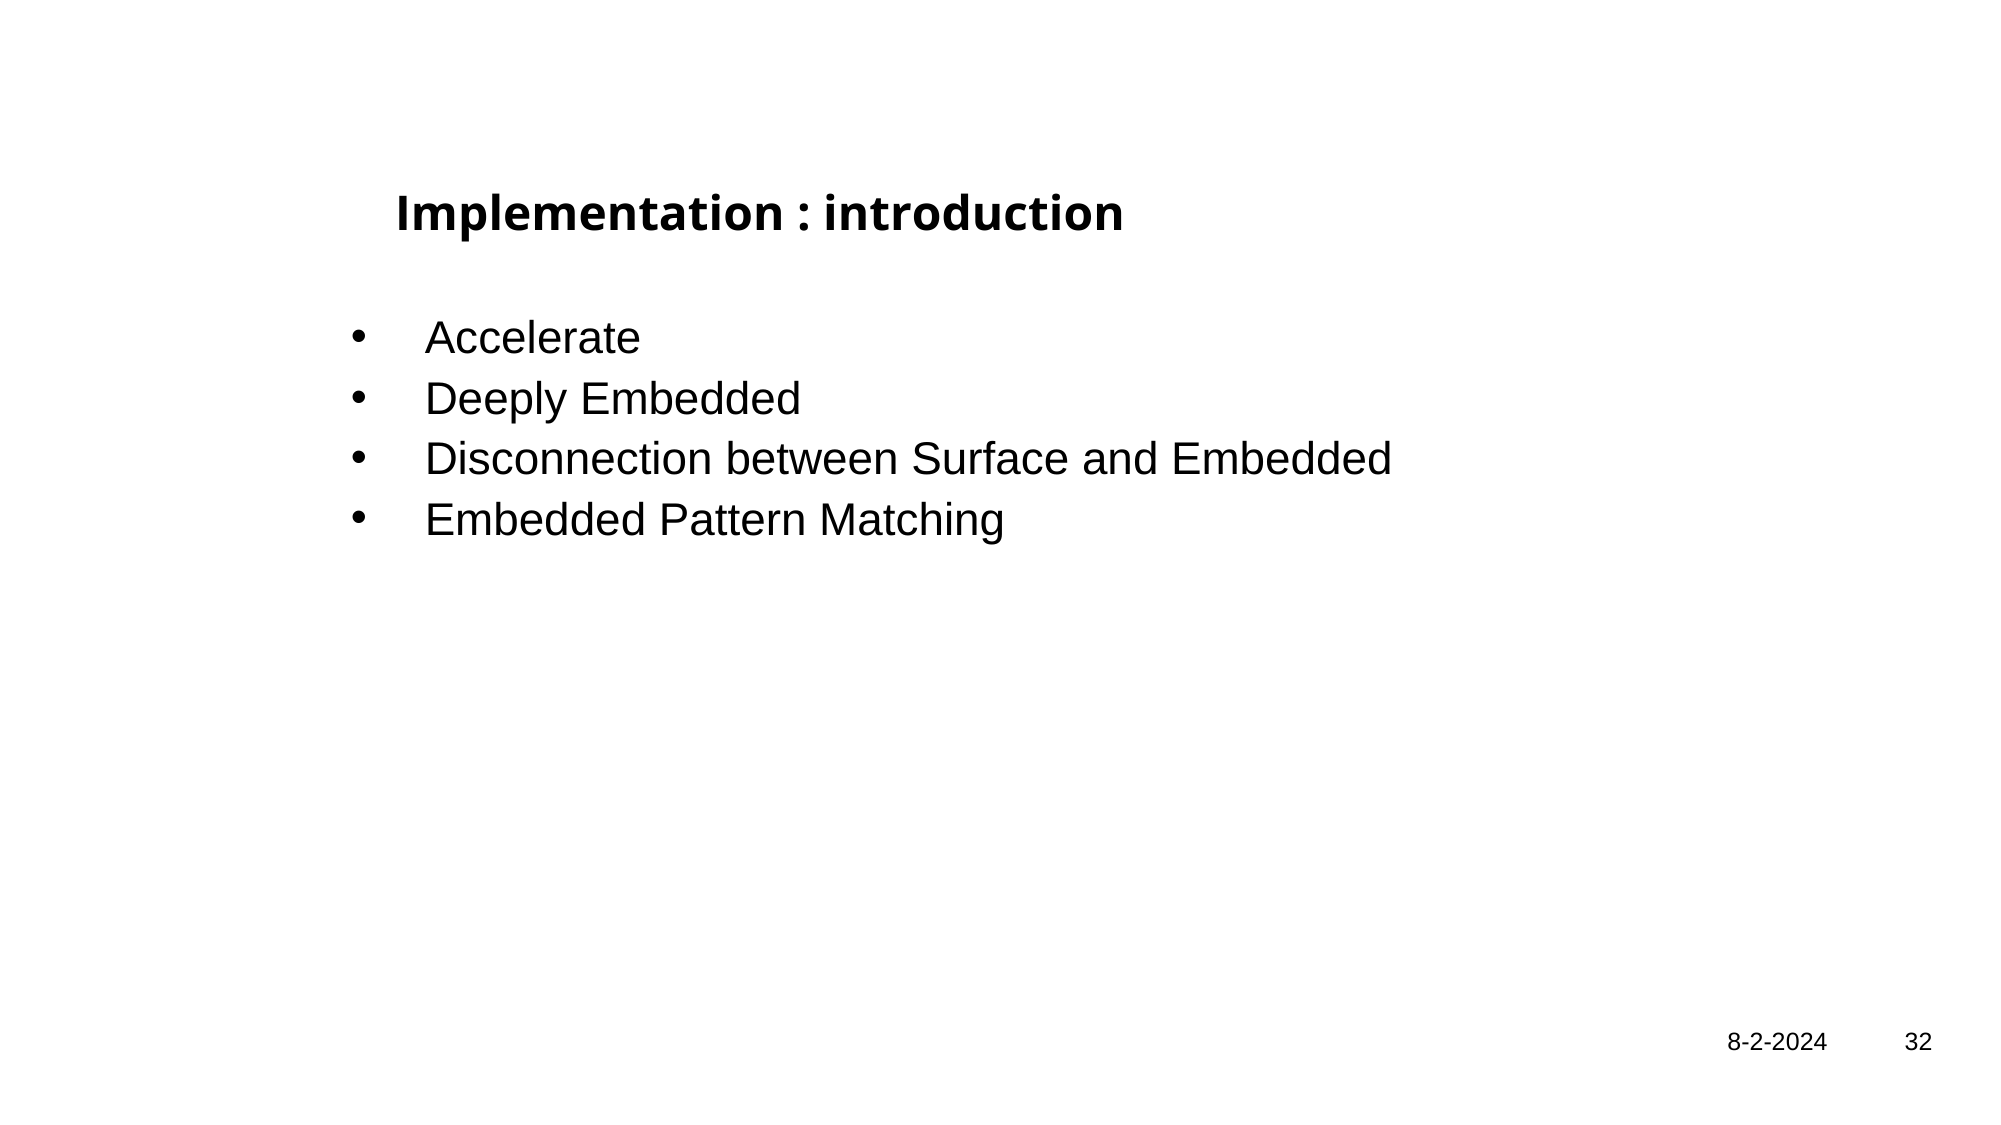

# Implementation : introduction
Accelerate
Deeply Embedded
Disconnection between Surface and Embedded
Embedded Pattern Matching

32
8-2-2024